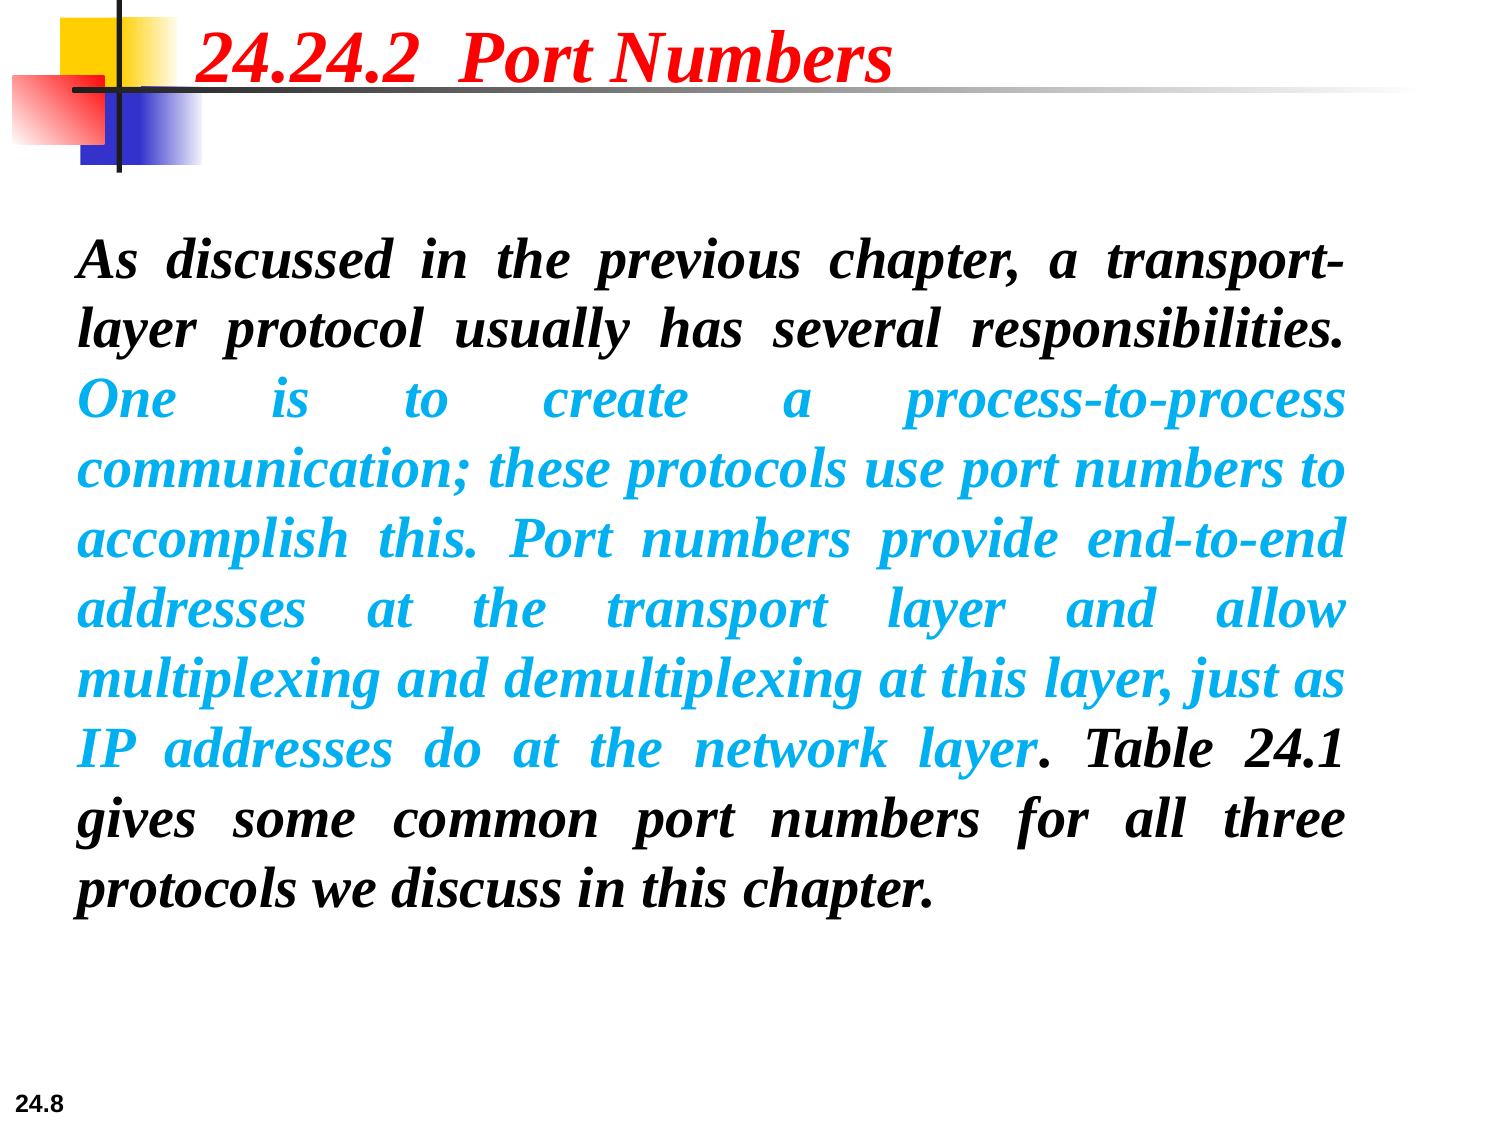

24.24.2  Port Numbers

As discussed in the previous chapter, a transport-layer protocol usually has several responsibilities. One is to create a process-to-process communication; these protocols use port numbers to accomplish this. Port numbers provide end-to-end addresses at the transport layer and allow multiplexing and demultiplexing at this layer, just as IP addresses do at the network layer. Table 24.1 gives some common port numbers for all three protocols we discuss in this chapter.
24.8